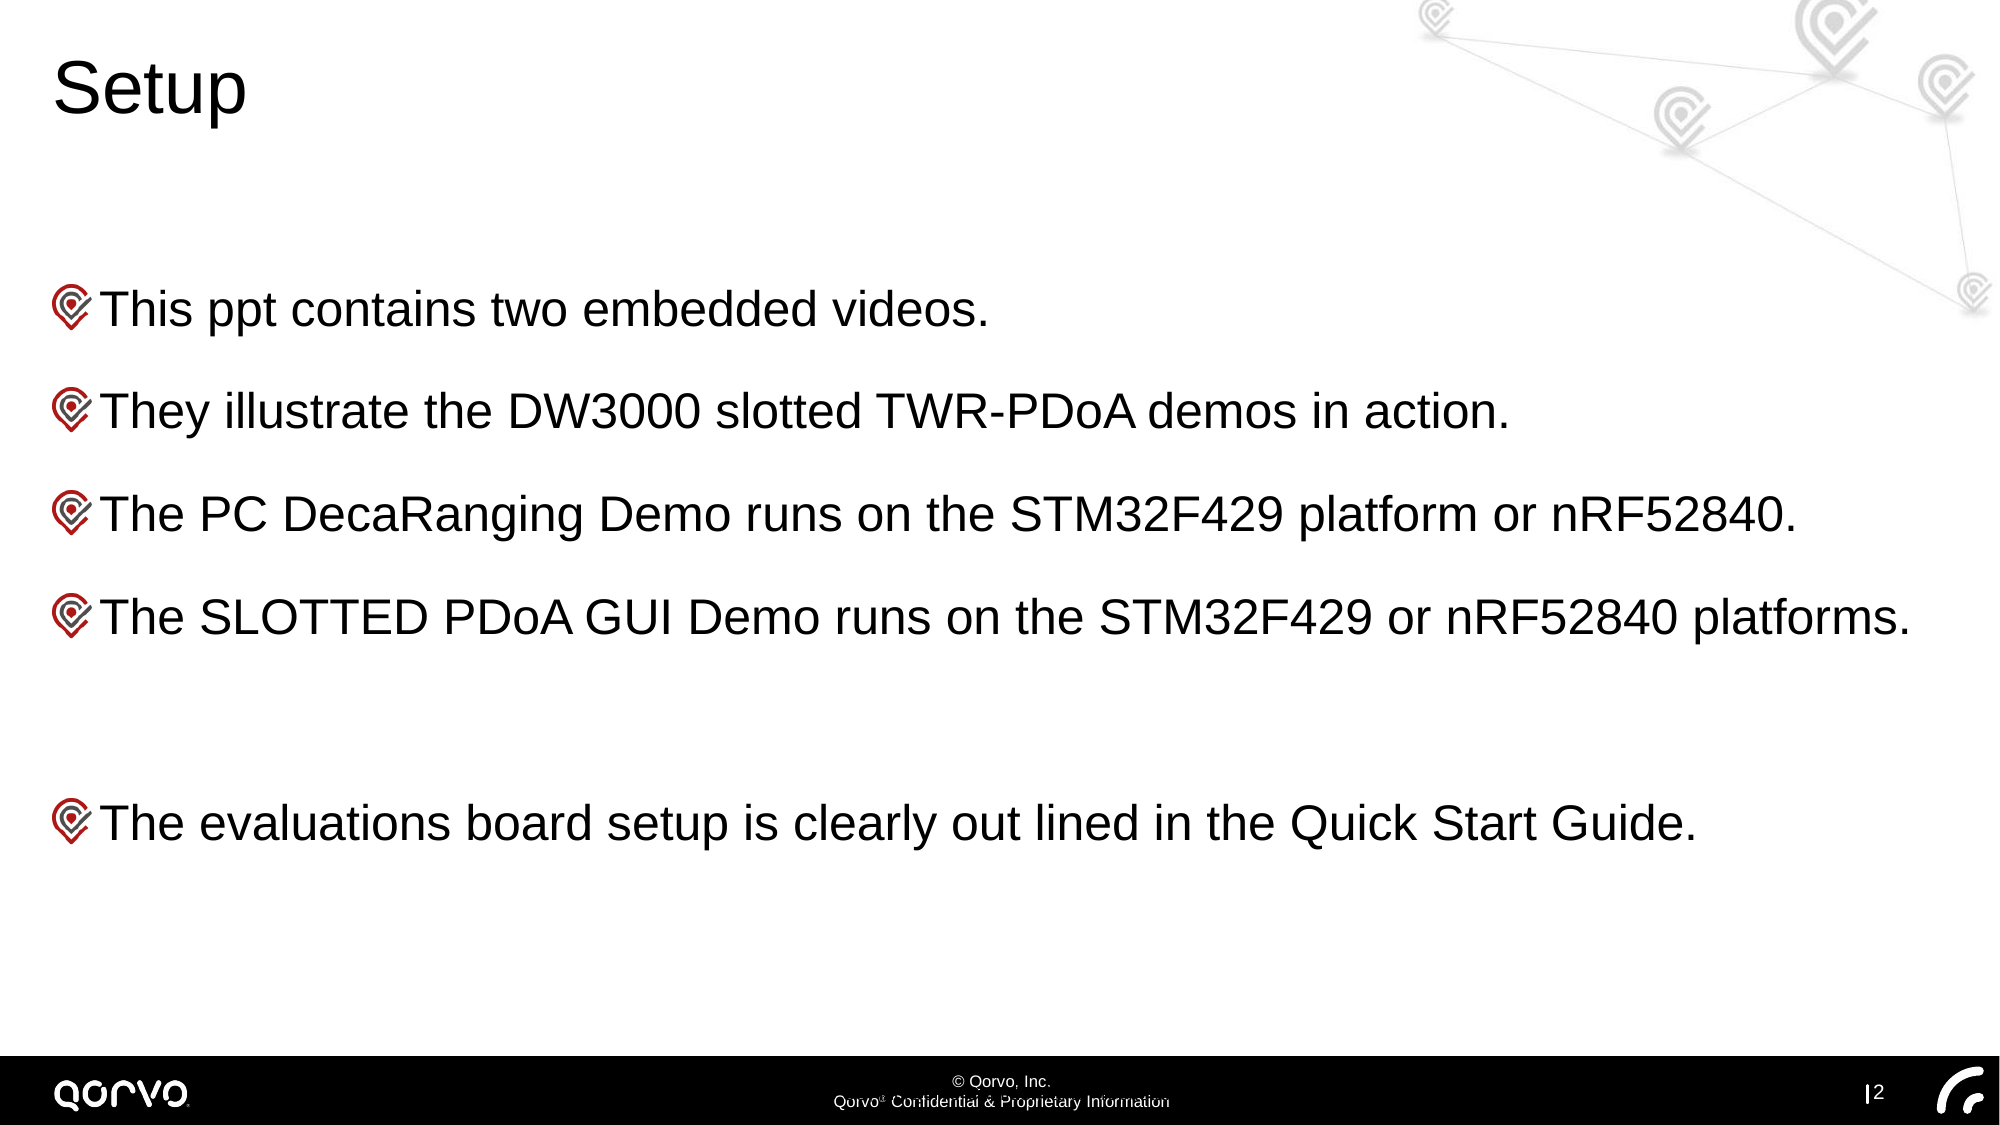

# Setup
This ppt contains two embedded videos.
They illustrate the DW3000 slotted TWR-PDoA demos in action.
The PC DecaRanging Demo runs on the STM32F429 platform or nRF52840.
The SLOTTED PDoA GUI Demo runs on the STM32F429 or nRF52840 platforms.

The evaluations board setup is clearly out lined in the Quick Start Guide.
© 2021 Qorvo US, Inc.
Qorvo Confidential & Proprietary Information